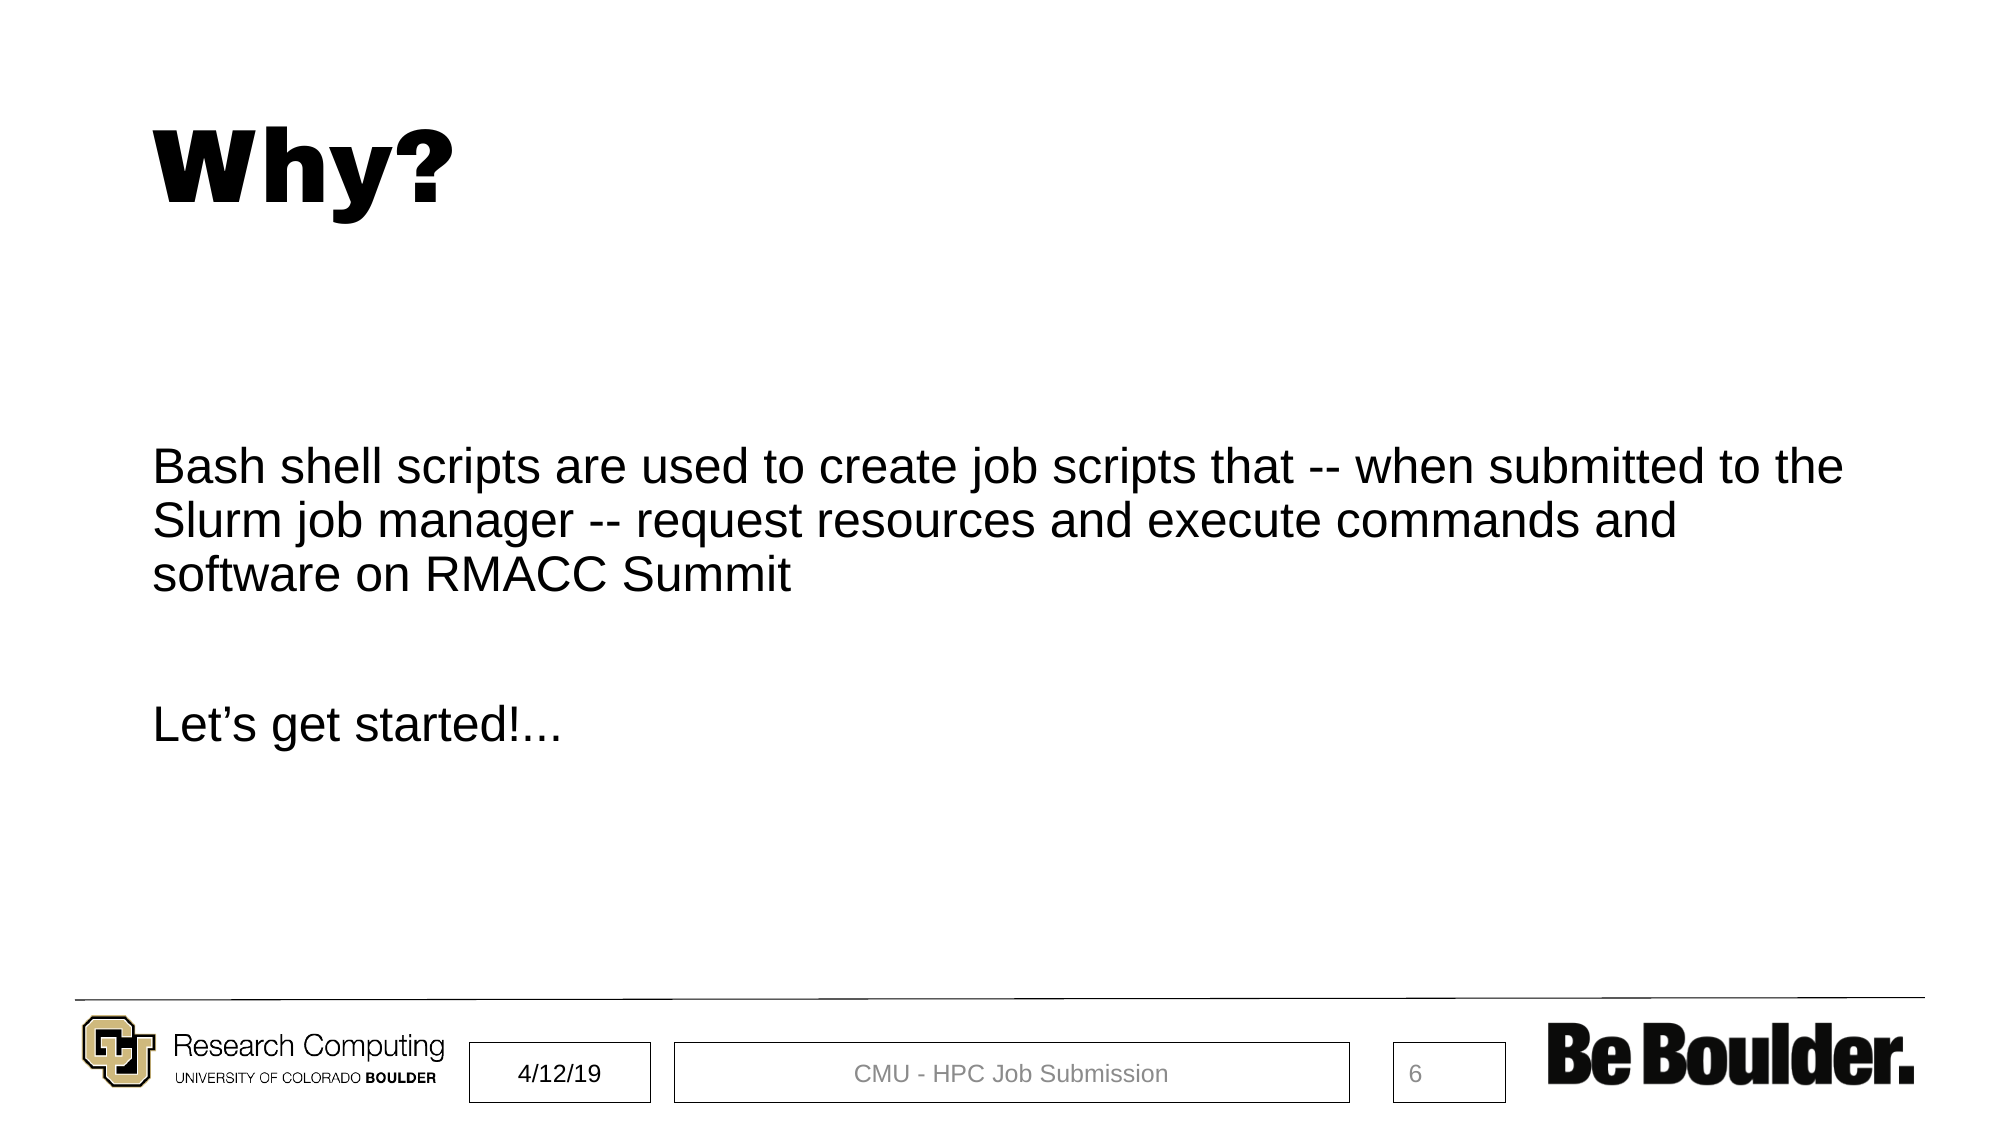

# Why?

Bash shell scripts are used to create job scripts that -- when submitted to the Slurm job manager -- request resources and execute commands and software on RMACC Summit

Let’s get started!...

4/12/19
CMU - HPC Job Submission
6